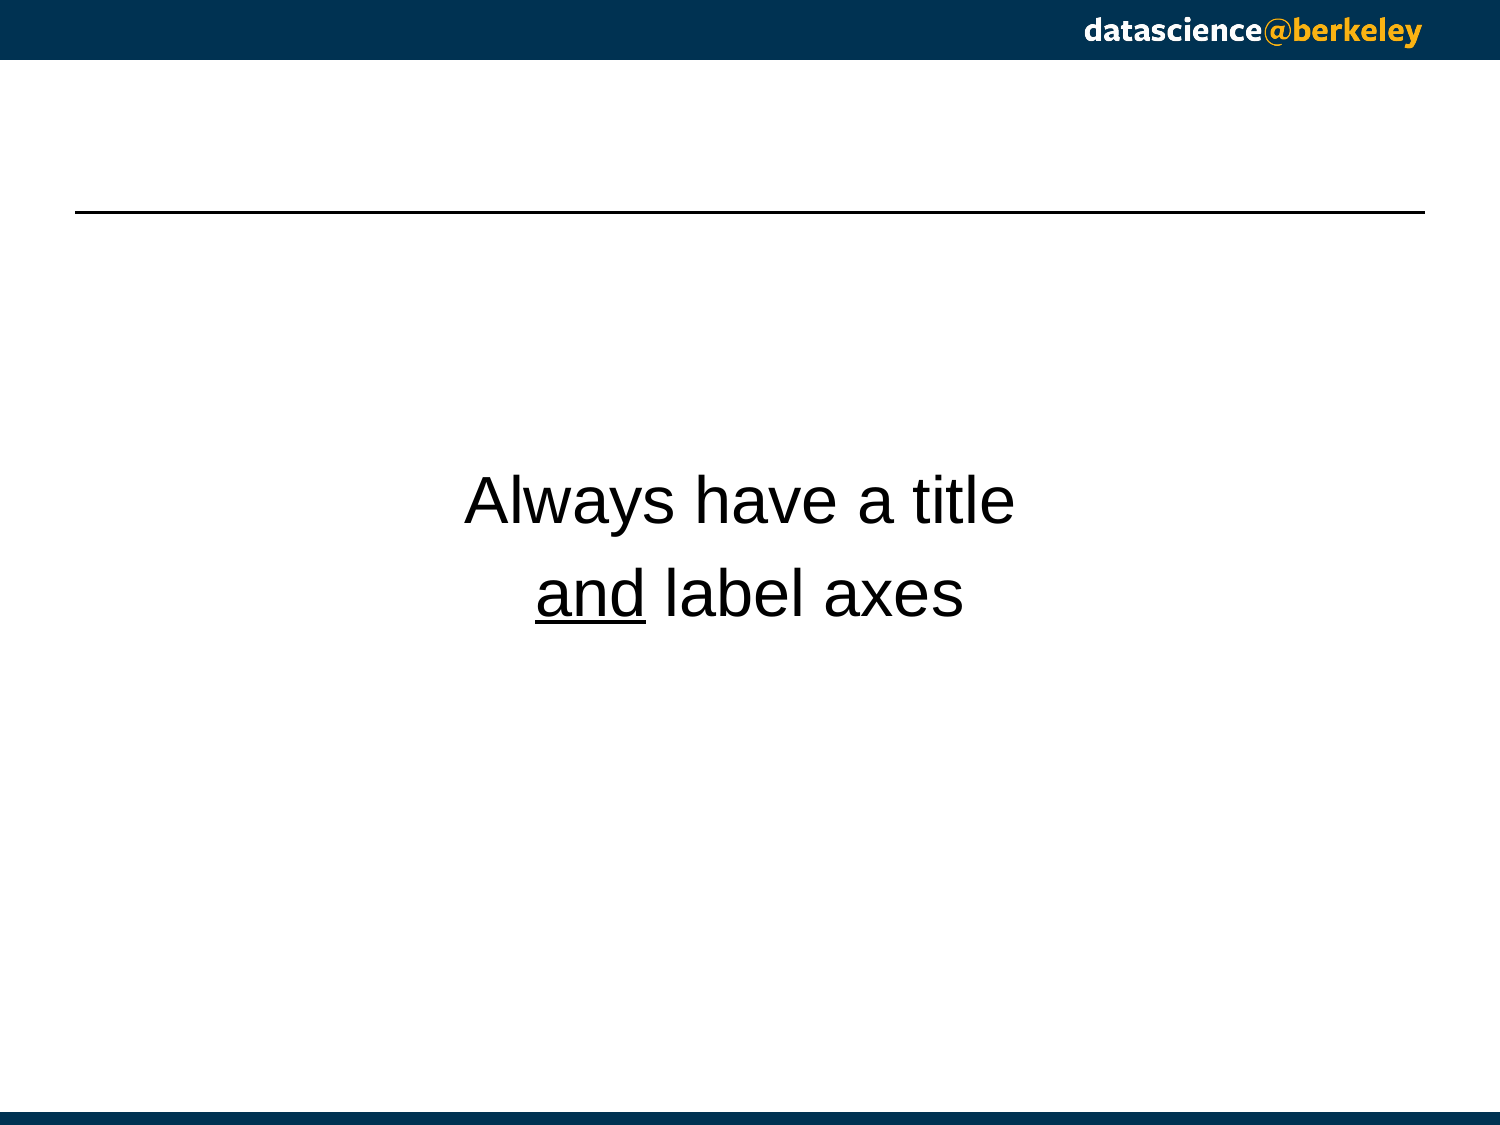

#

Always have a title
and label axes